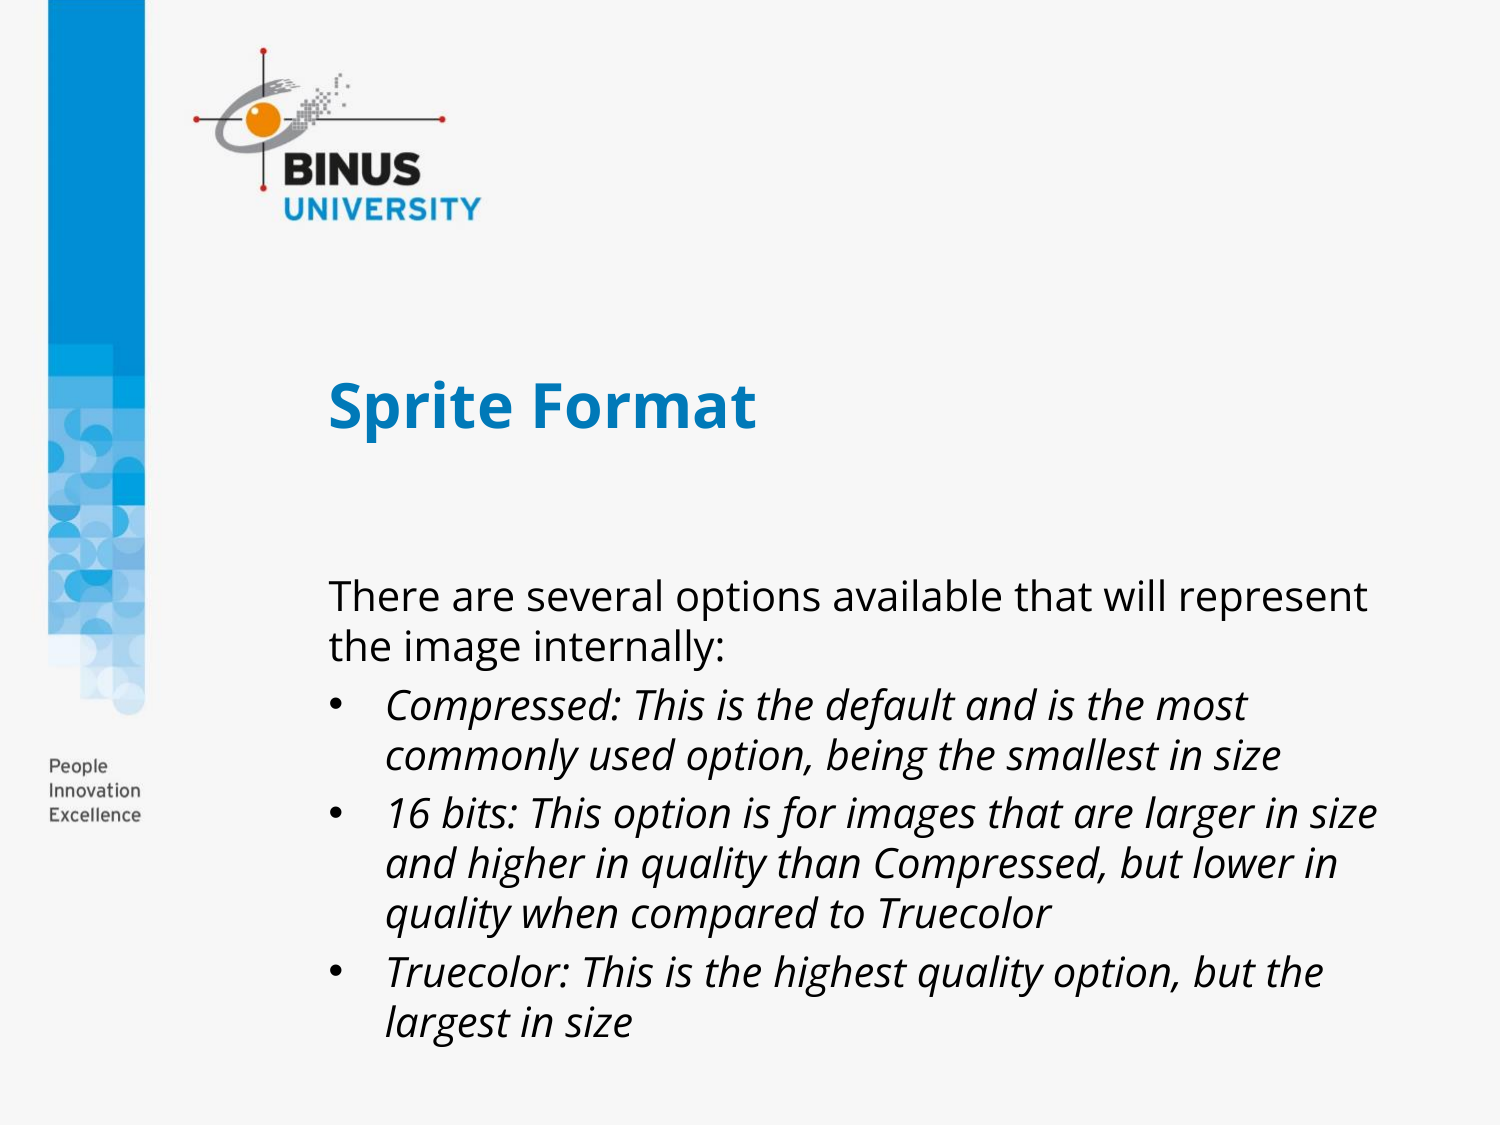

# Sprite Format

There are several options available that will represent the image internally:
Compressed: This is the default and is the most commonly used option, being the smallest in size
16 bits: This option is for images that are larger in size and higher in quality than Compressed, but lower in quality when compared to Truecolor
Truecolor: This is the highest quality option, but the largest in size